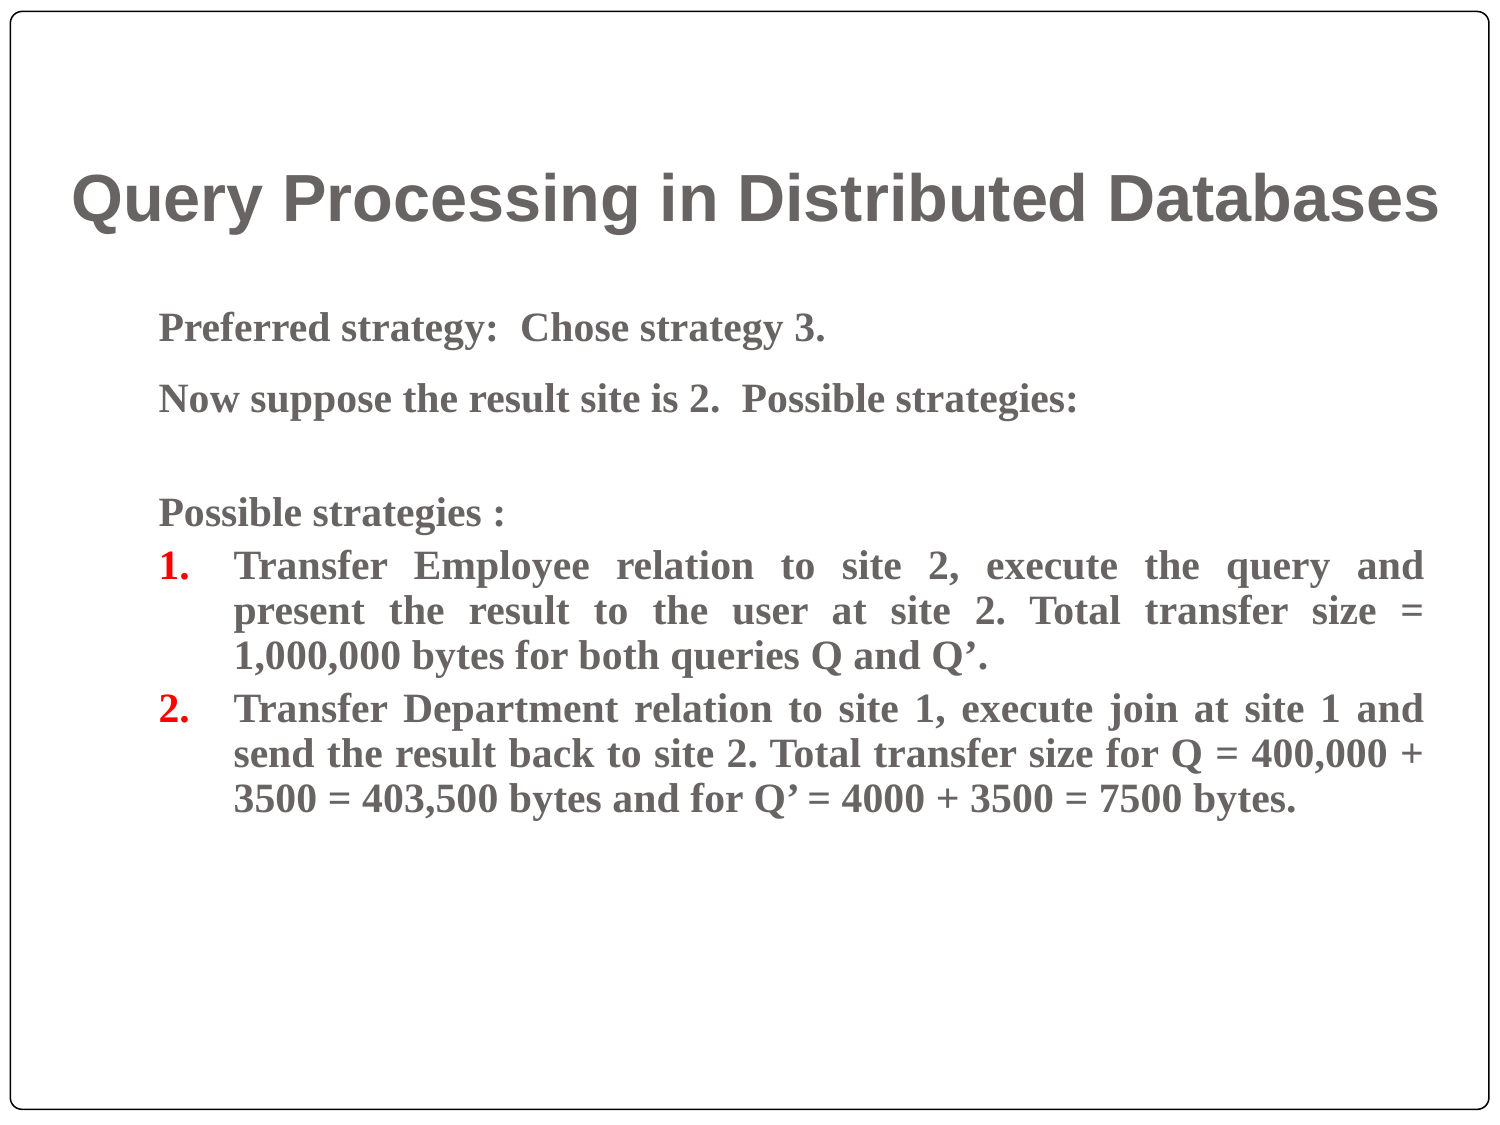

# Query Processing in Distributed Databases
Preferred strategy:  Chose strategy 3.
Now suppose the result site is 2.  Possible strategies:
Possible strategies :
Transfer Employee relation to site 2, execute the query and present the result to the user at site 2. Total transfer size = 1,000,000 bytes for both queries Q and Q’.
Transfer Department relation to site 1, execute join at site 1 and send the result back to site 2. Total transfer size for Q = 400,000 + 3500 = 403,500 bytes and for Q’ = 4000 + 3500 = 7500 bytes.